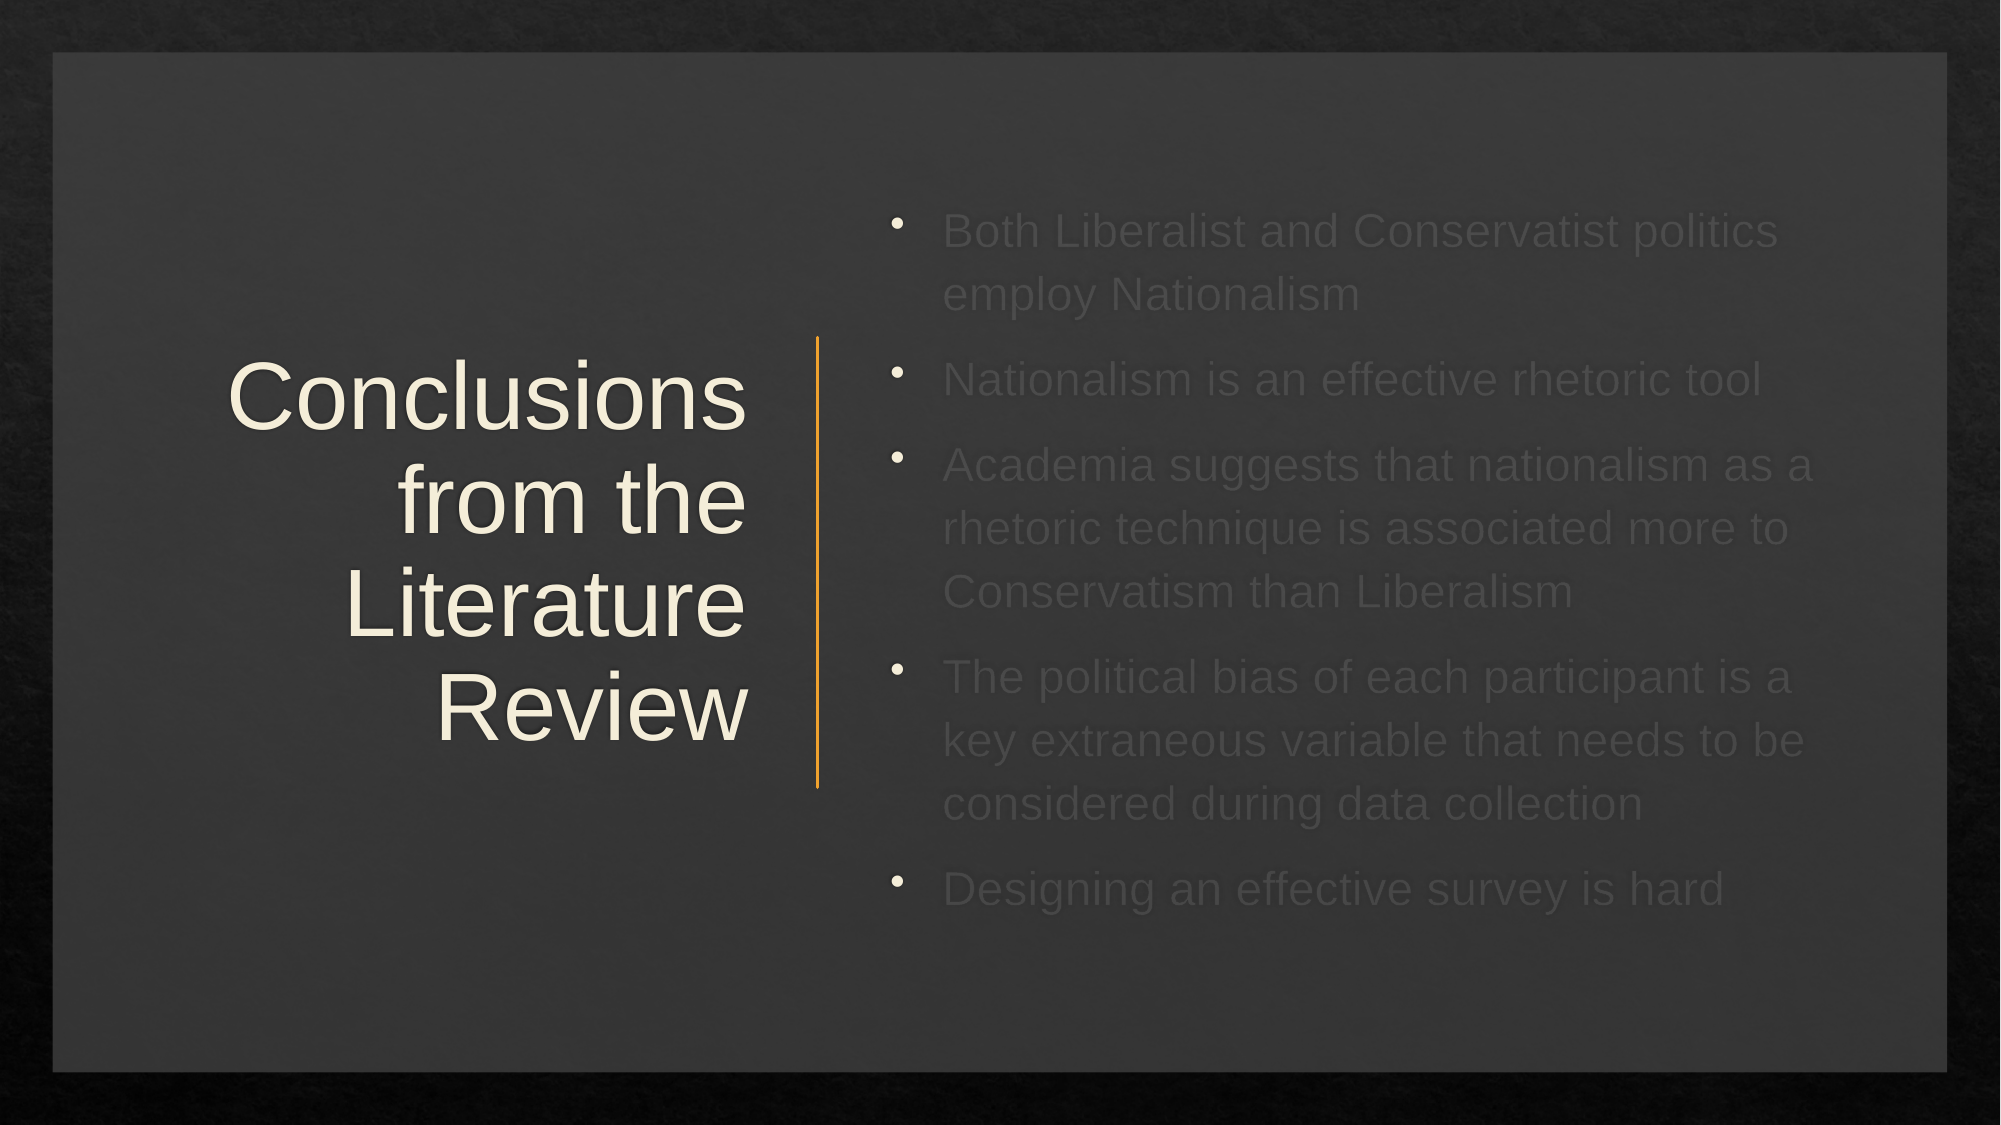

# Conclusions from the Literature Review
Both Liberalist and Conservatist politics employ Nationalism
Nationalism is an effective rhetoric tool
Academia suggests that nationalism as a rhetoric technique is associated more to Conservatism than Liberalism
The political bias of each participant is a key extraneous variable that needs to be considered during data collection
Designing an effective survey is hard